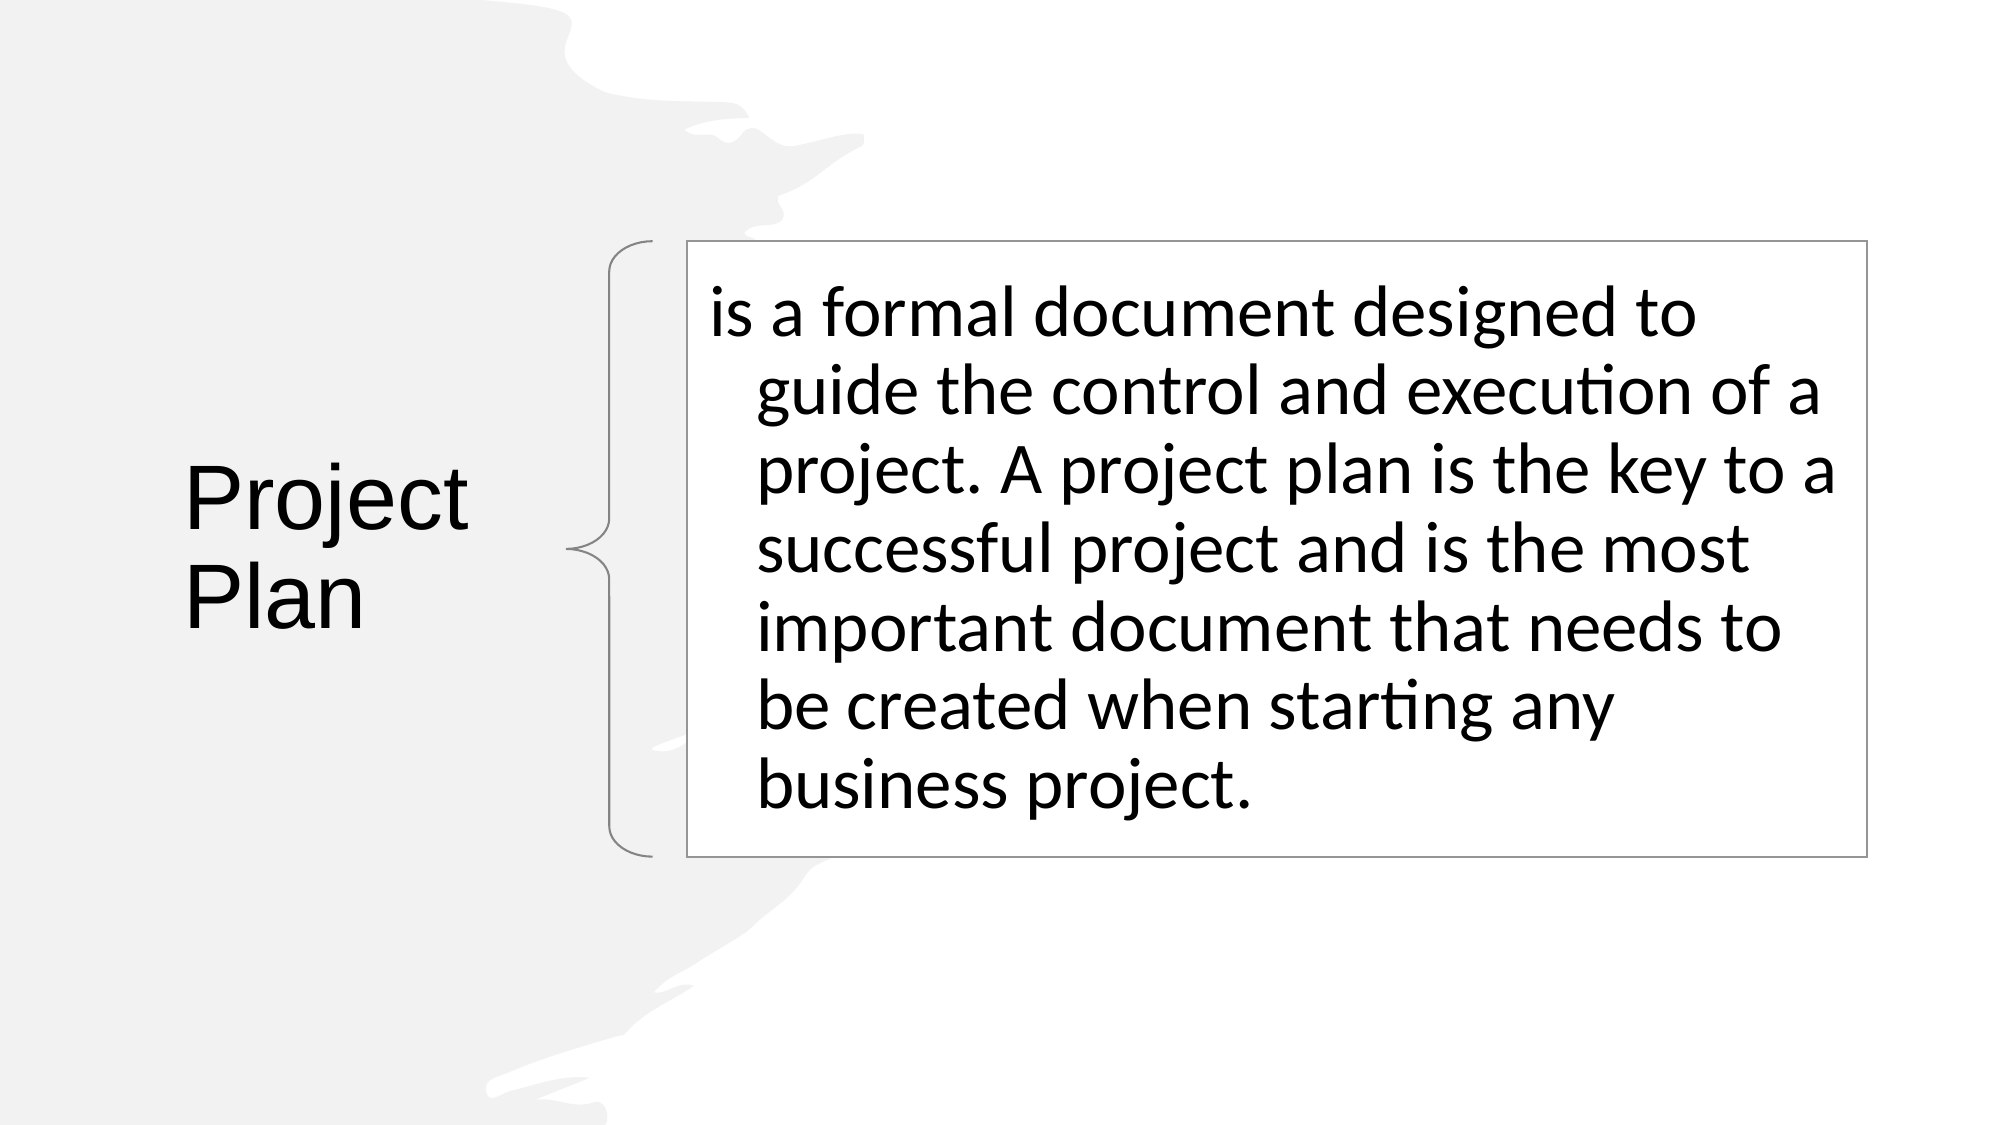

Project Plan
is a formal document designed to guide the control and execution of a project. A project plan is the key to a successful project and is the most important document that needs to be created when starting any business project.